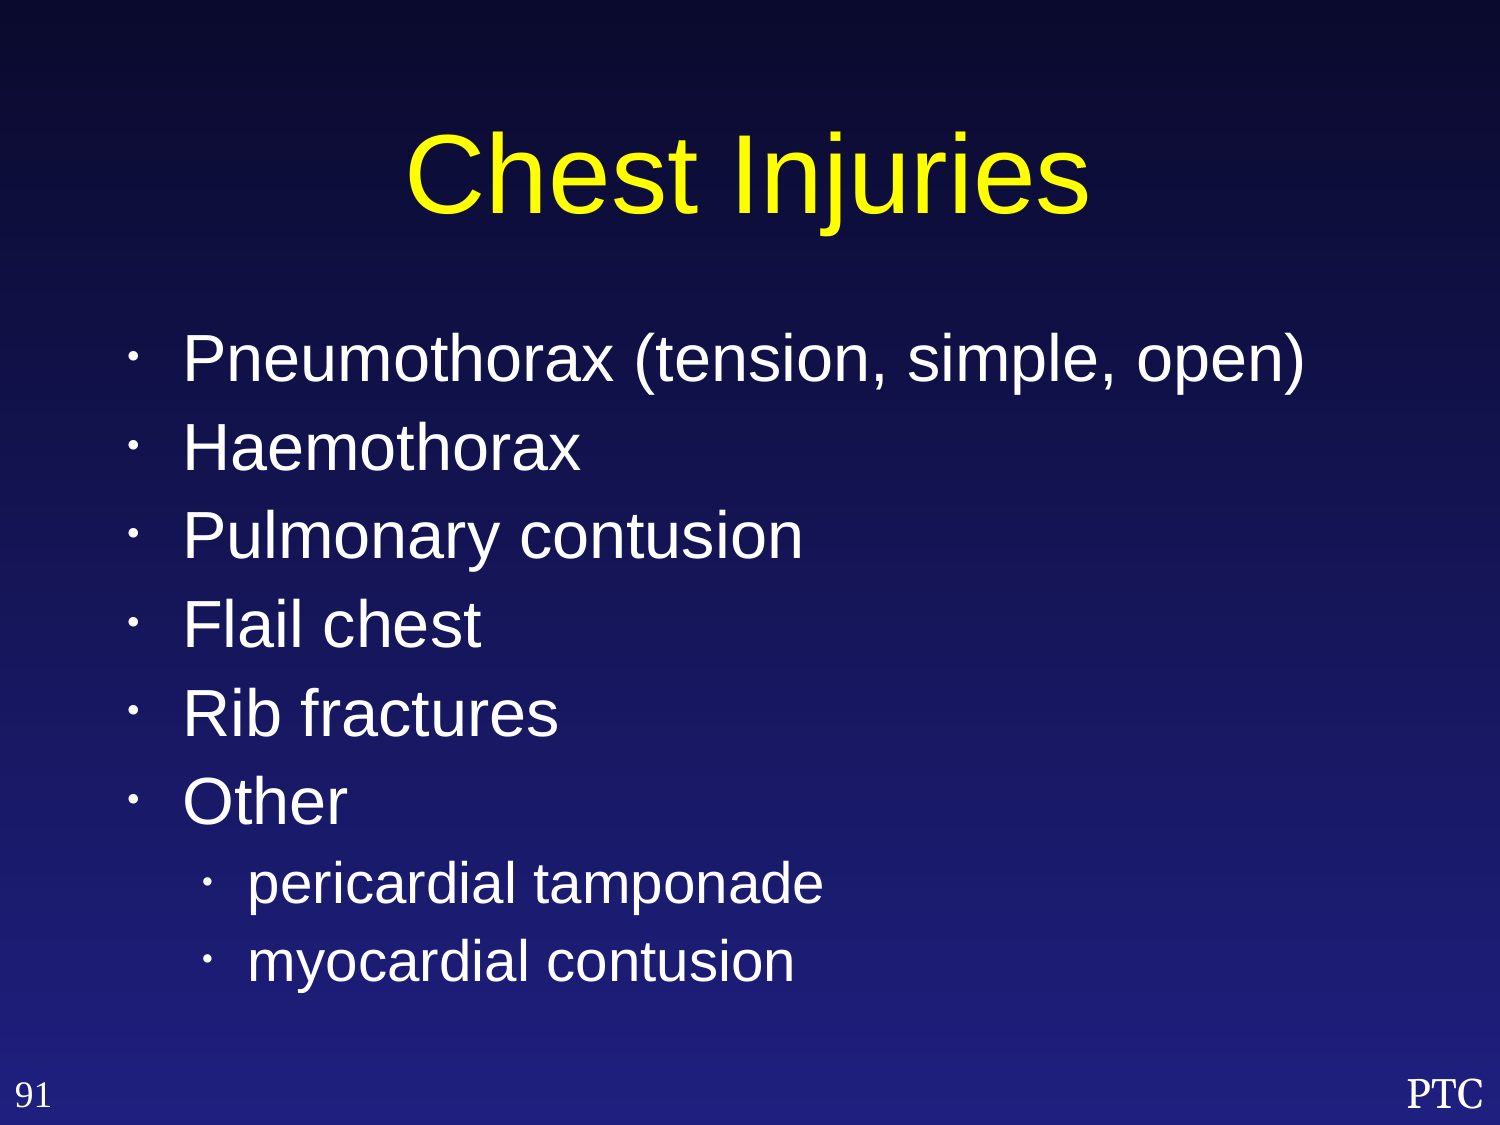

Chest Injuries
Pneumothorax (tension, simple, open)
Haemothorax
Pulmonary contusion
Flail chest
Rib fractures
Other
pericardial tamponade
myocardial contusion
91